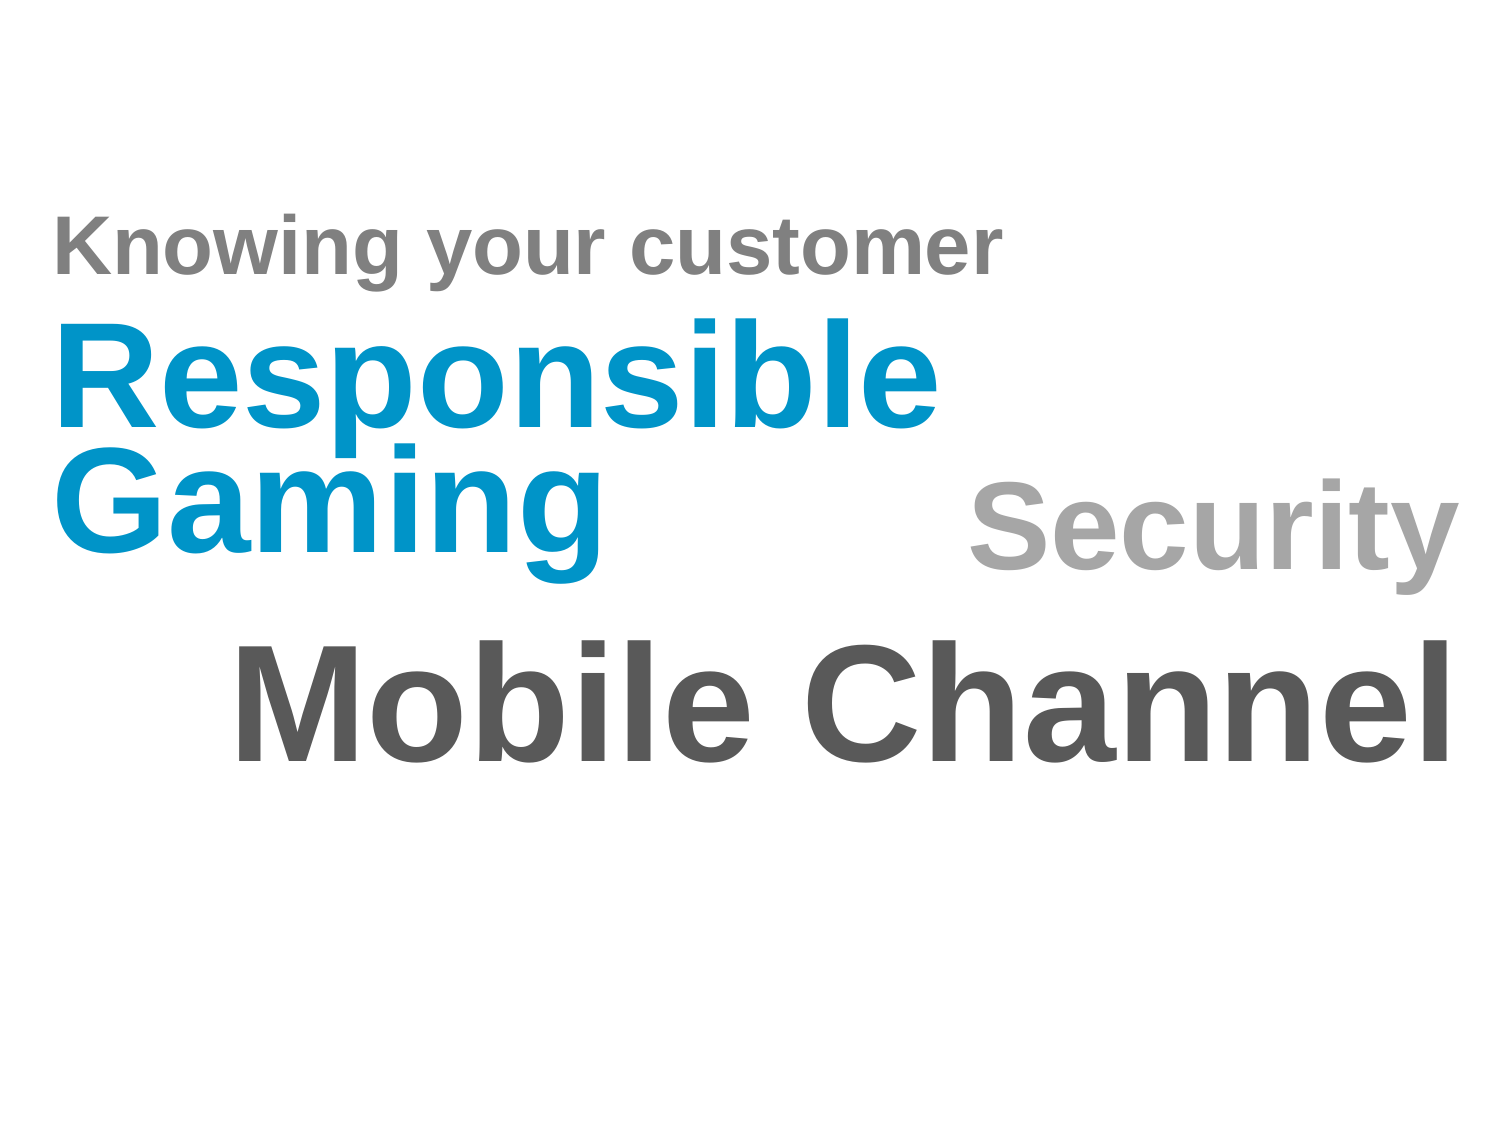

Knowing your customer
Responsible
Gaming
Security
Mobile Channel